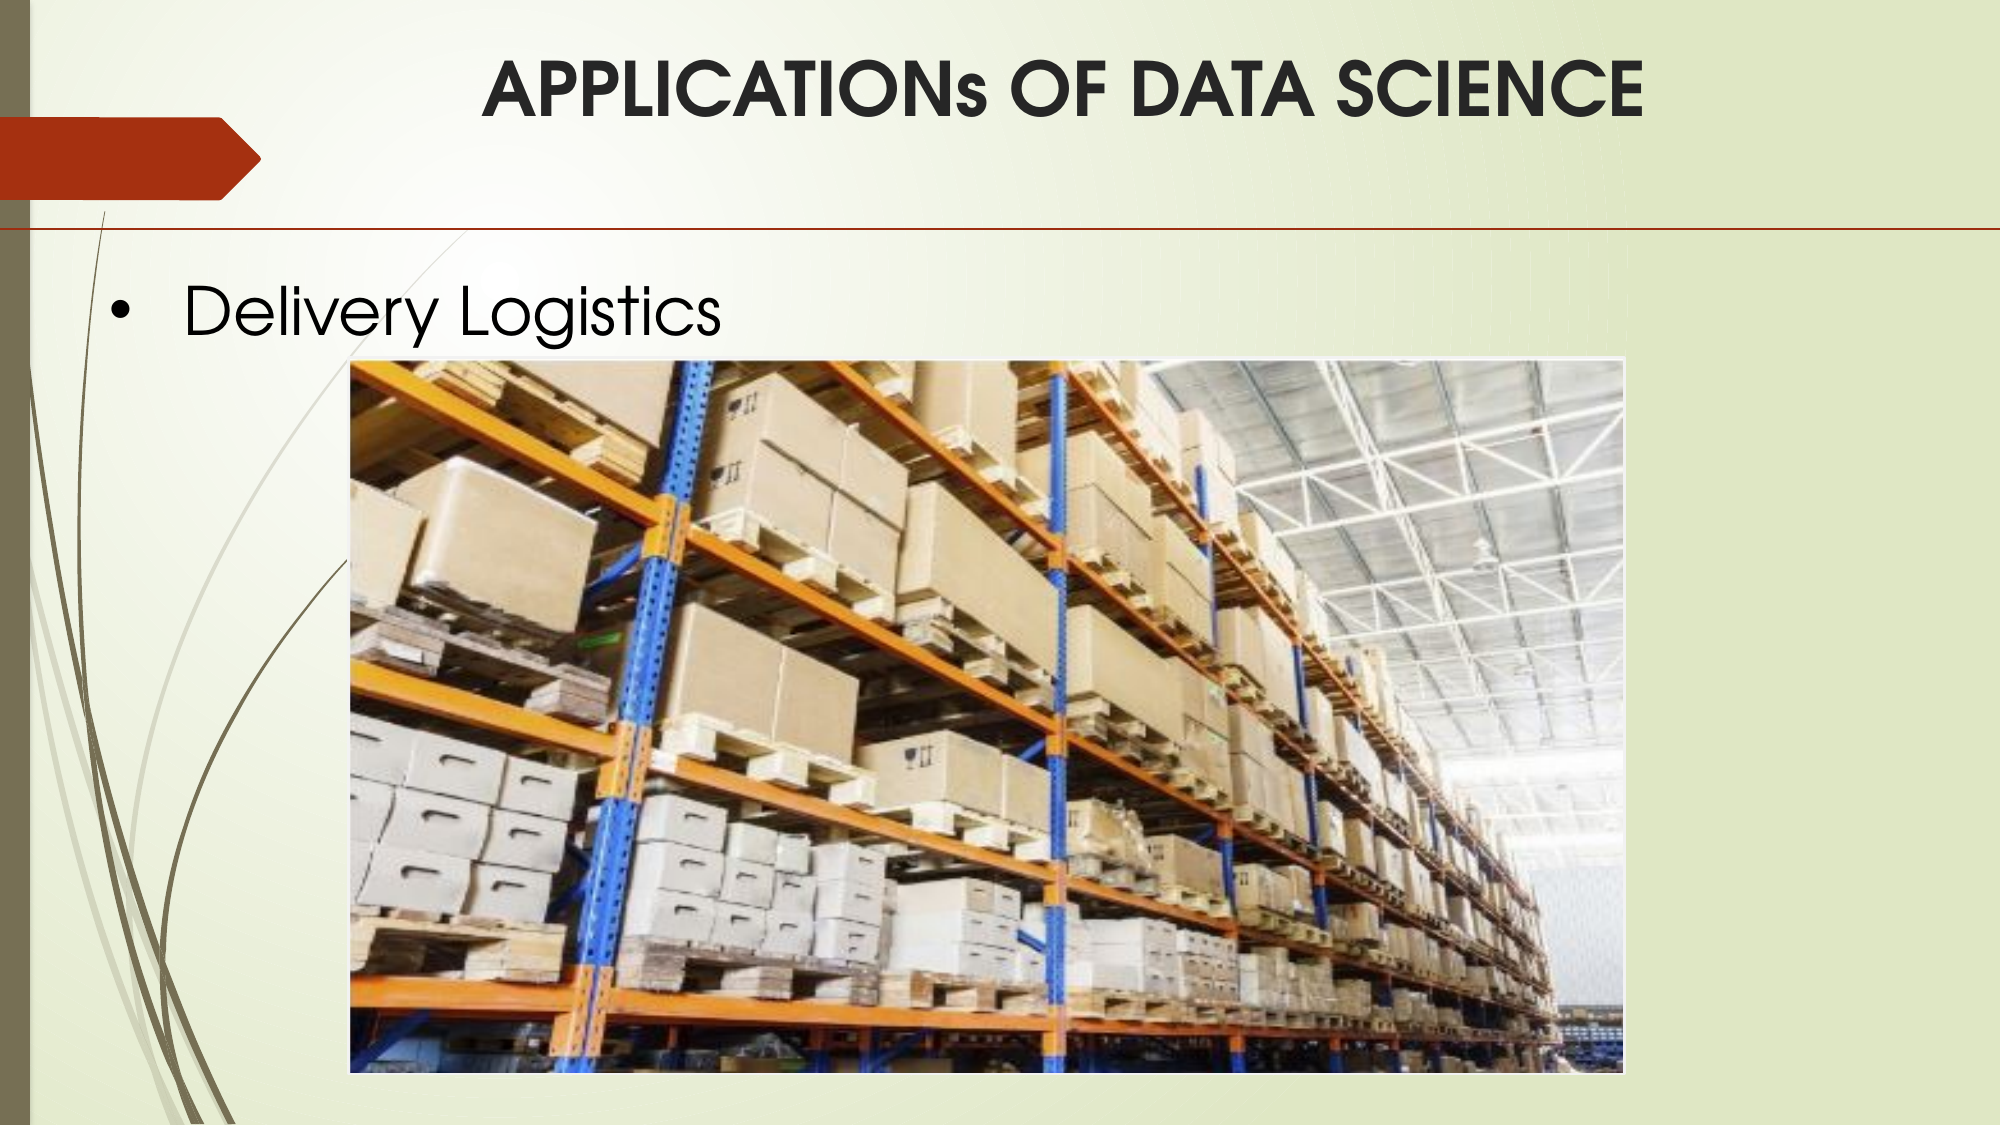

# APPLICATIONs OF DATA SCIENCE
Delivery Logistics